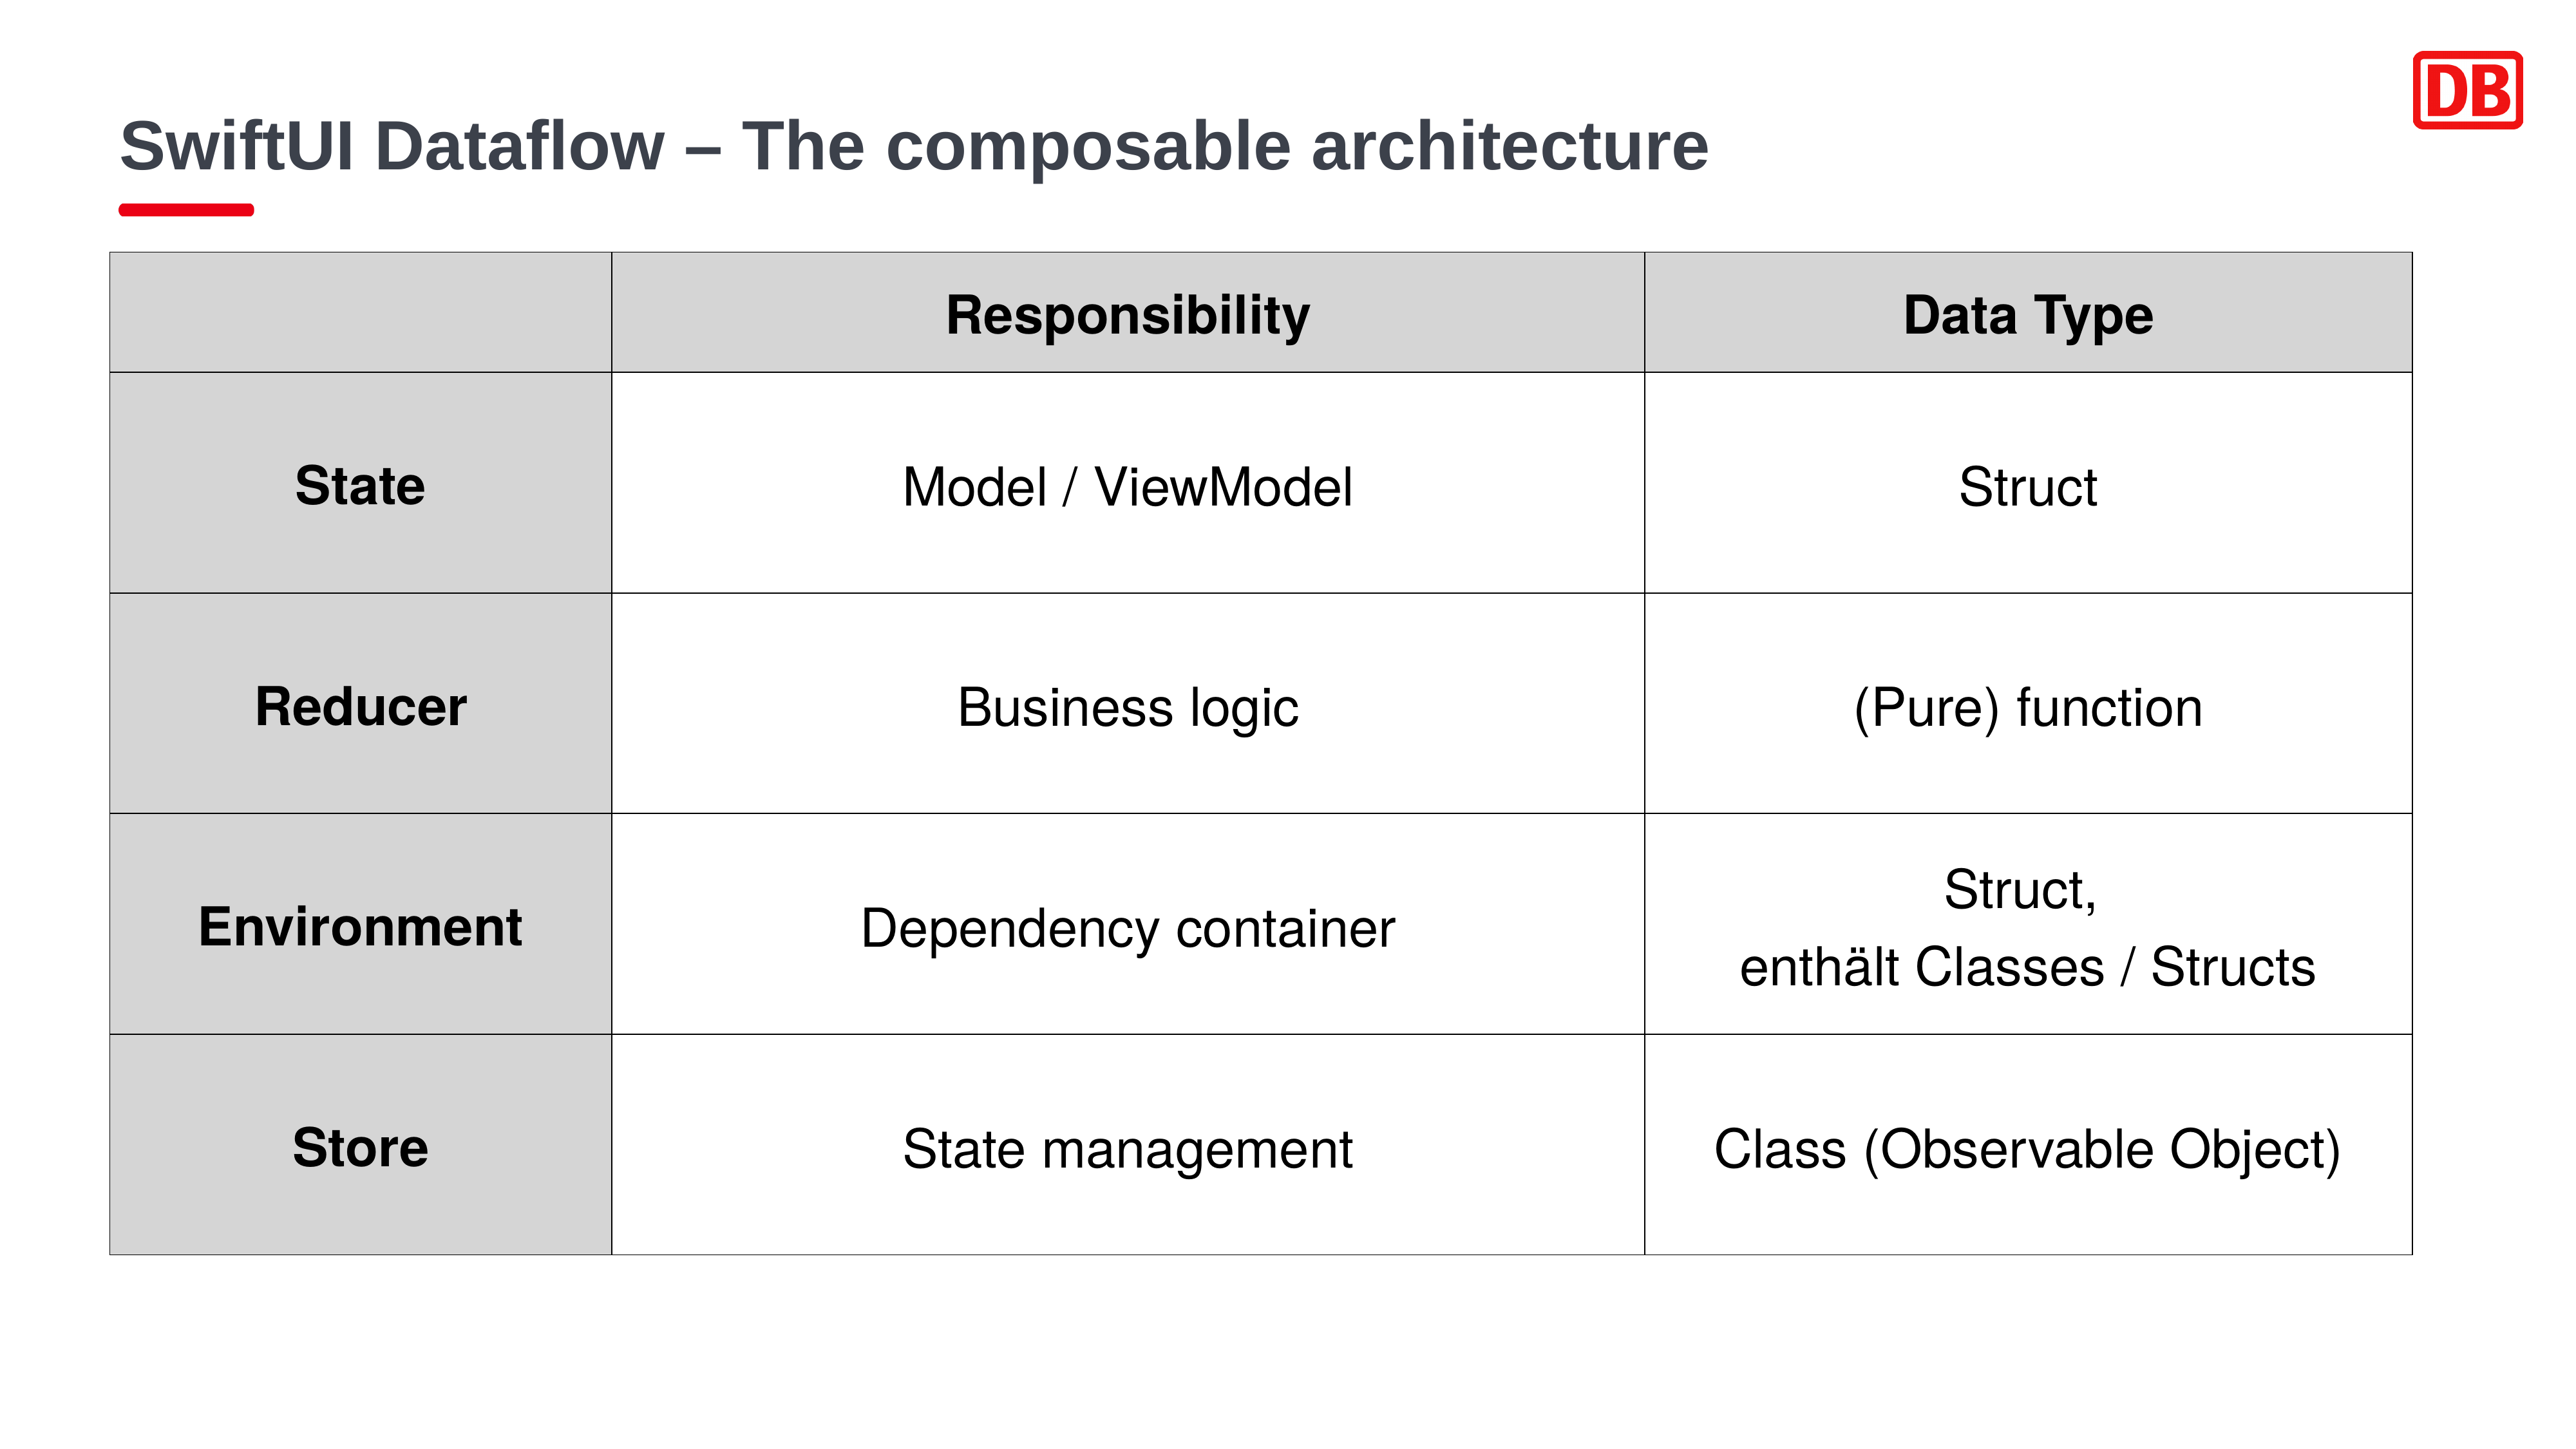

SwiftUI Dataflow – The composable architecture
|  | Responsibility | Data Type |
| --- | --- | --- |
| State | Model / ViewModel | Struct |
| Reducer | Business logic | (Pure) function |
| Environment | Dependency container | Struct, enthält Classes / Structs |
| Store | State management | Class (Observable Object) |